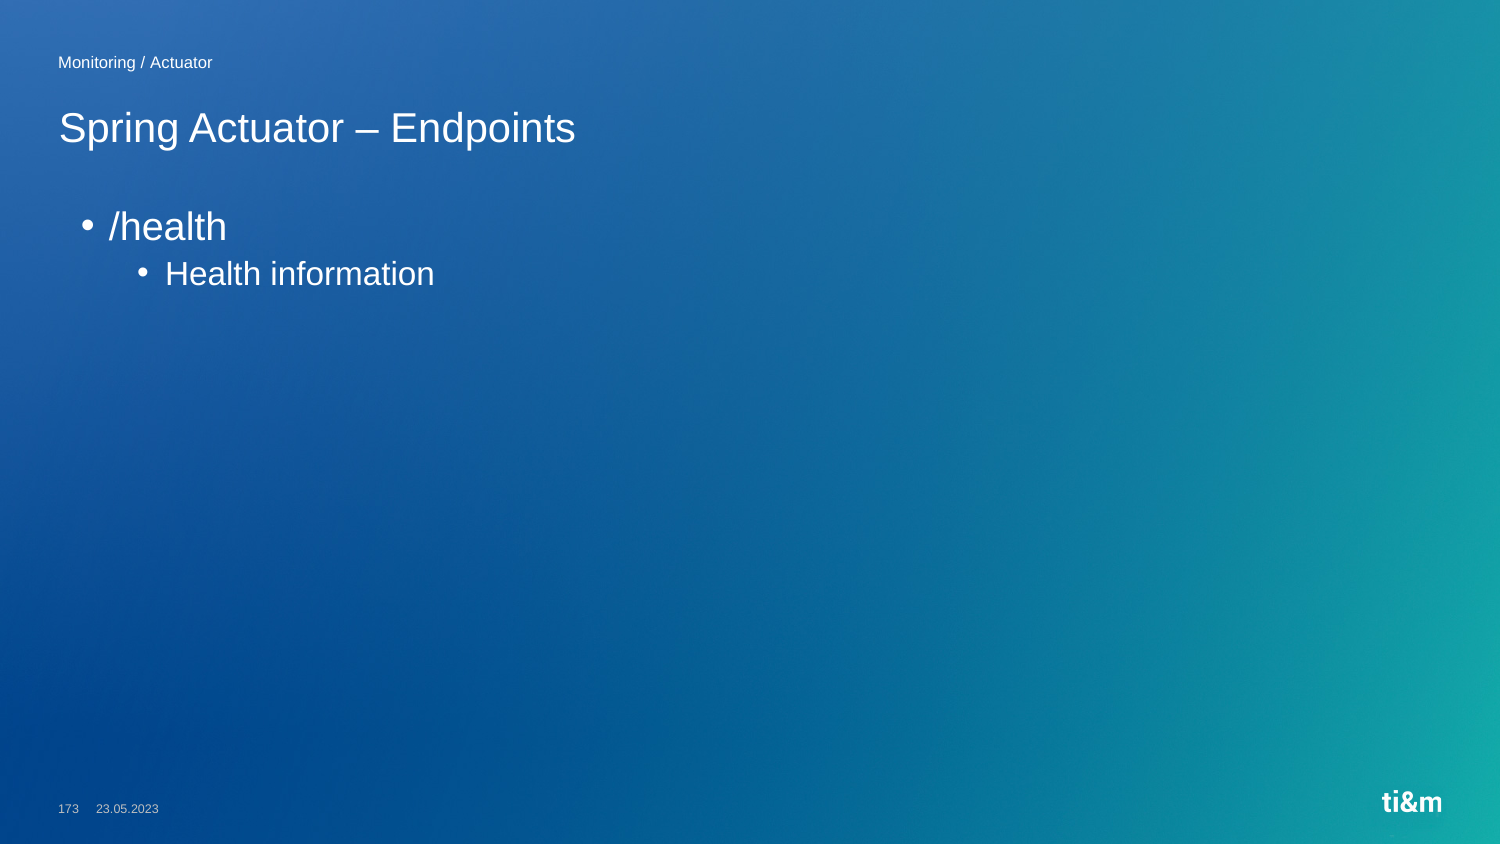

Monitoring / Actuator
# Spring Actuator – Endpoints
/health
Health information

173
23.05.2023